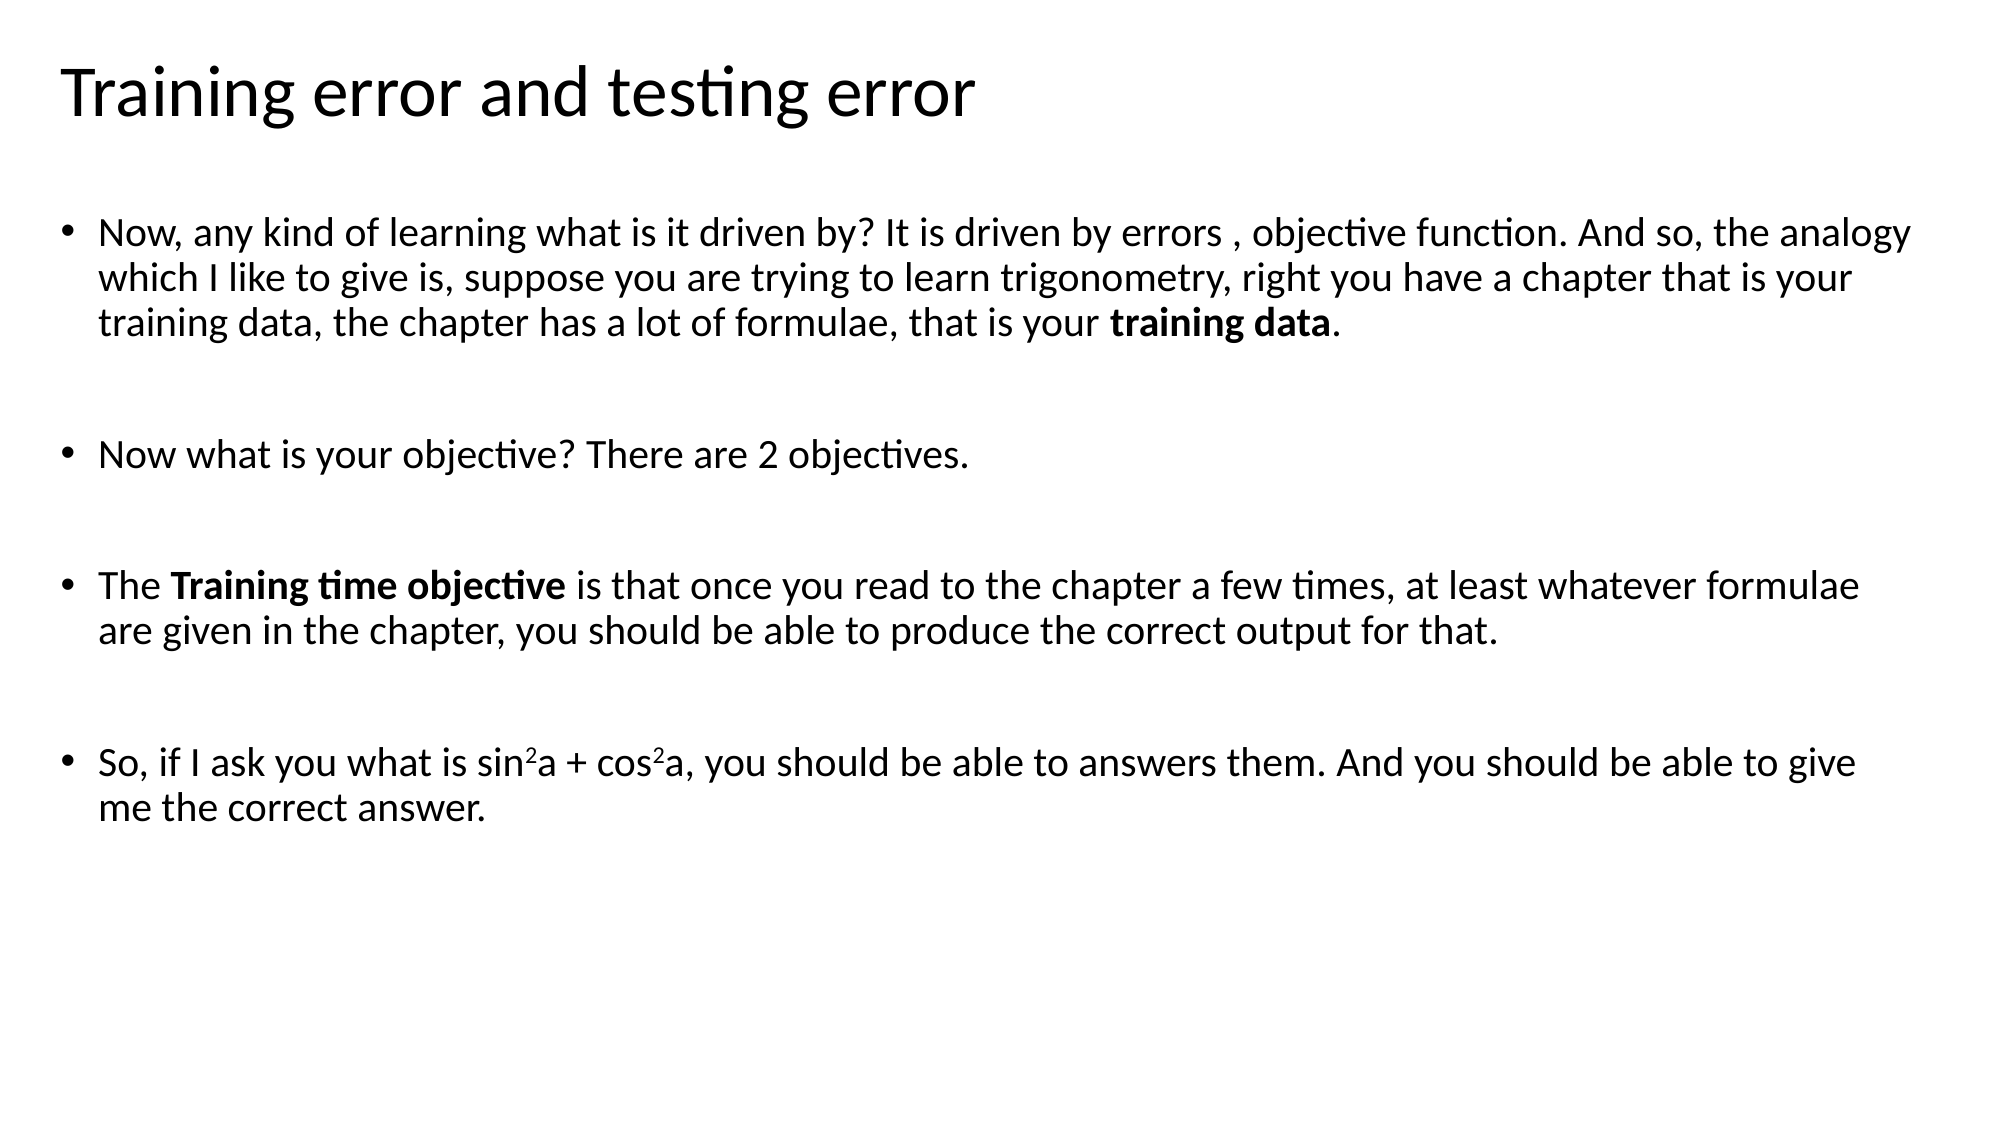

# Training error and testing error
Now, any kind of learning what is it driven by? It is driven by errors , objective function. And so, the analogy which I like to give is, suppose you are trying to learn trigonometry, right you have a chapter that is your training data, the chapter has a lot of formulae, that is your training data.

Now what is your objective? There are 2 objectives.

The Training time objective is that once you read to the chapter a few times, at least whatever formulae are given in the chapter, you should be able to produce the correct output for that.

So, if I ask you what is sin2a + cos2a, you should be able to answers them. And you should be able to give me the correct answer.